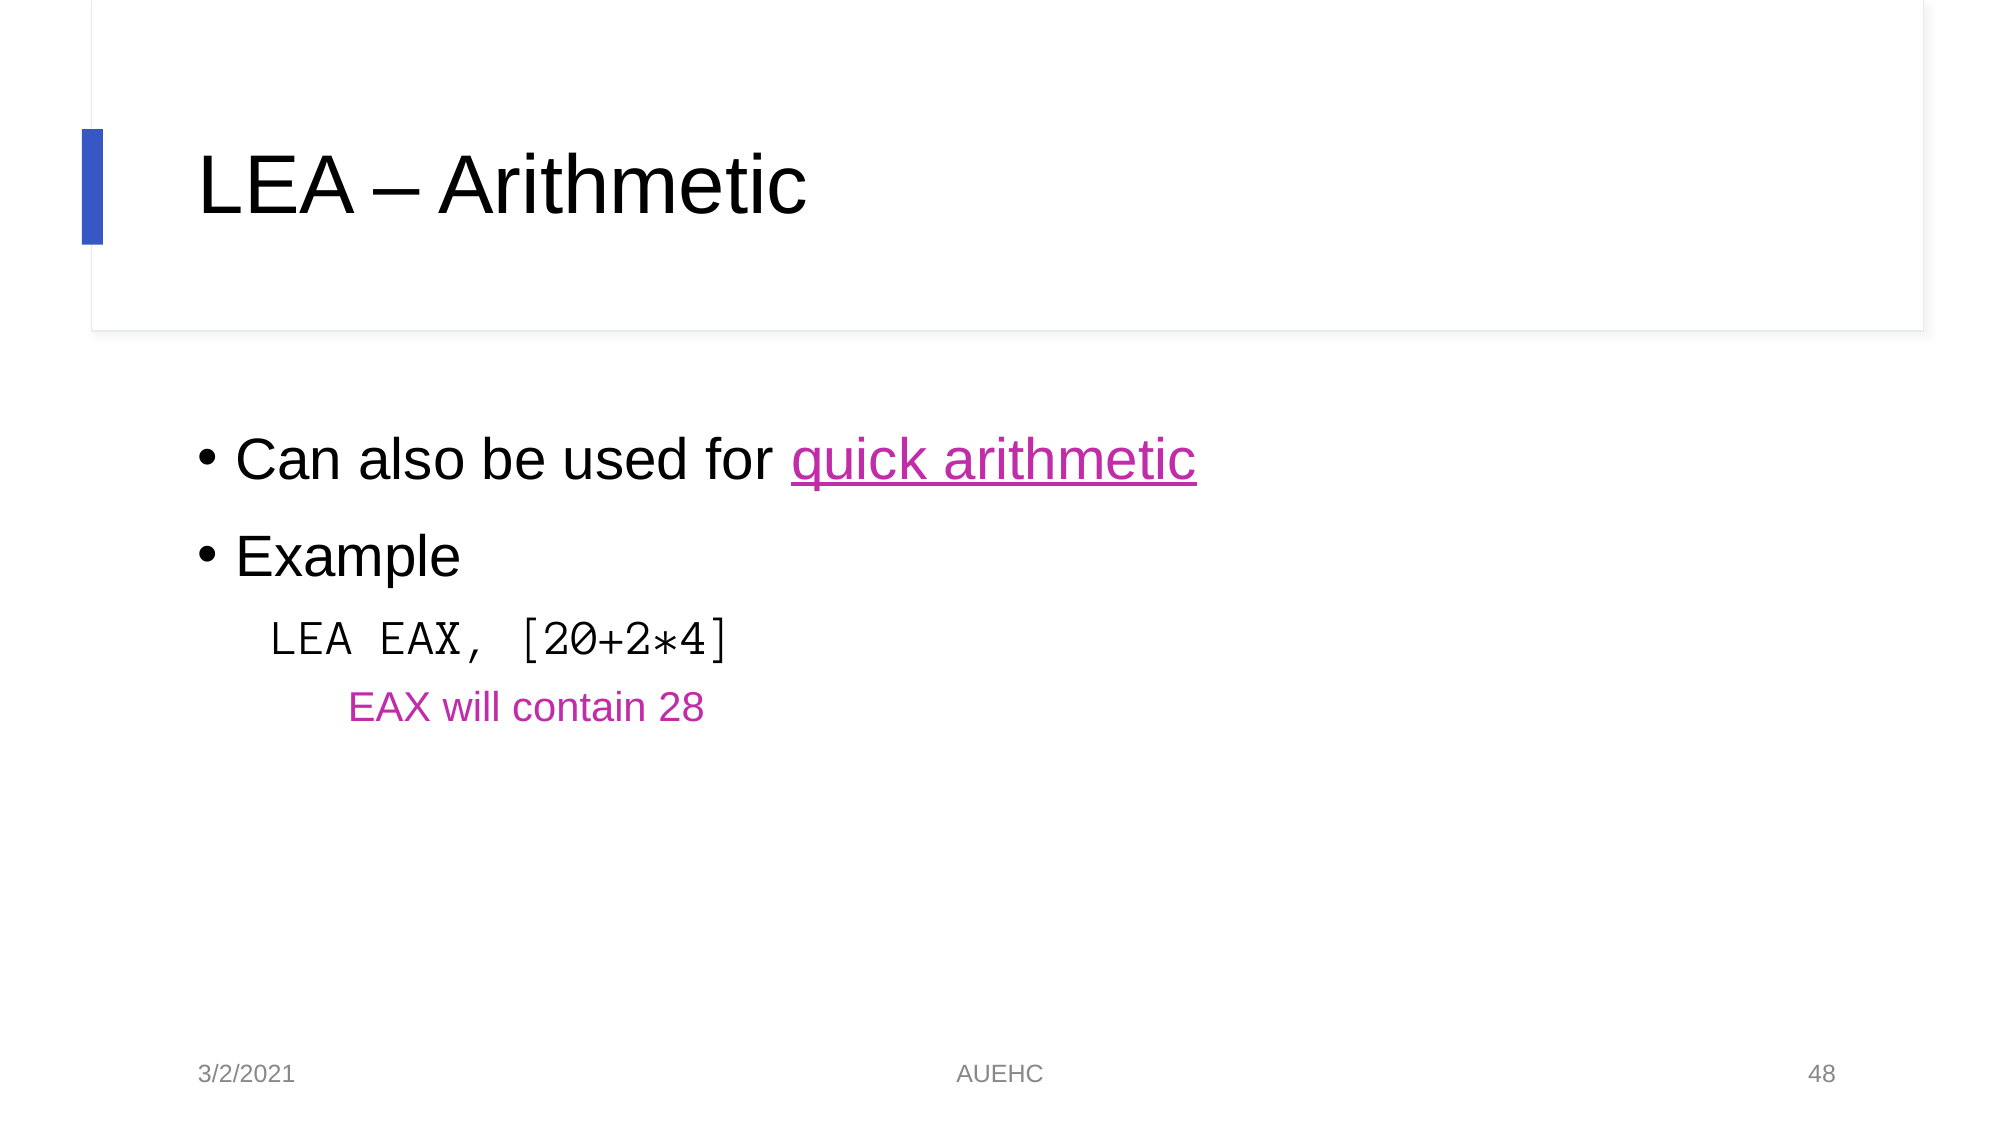

# LEA – Arithmetic
Can also be used for quick arithmetic
Example
LEA EAX, [20+2*4]
EAX will contain 28
3/2/2021
AUEHC
48